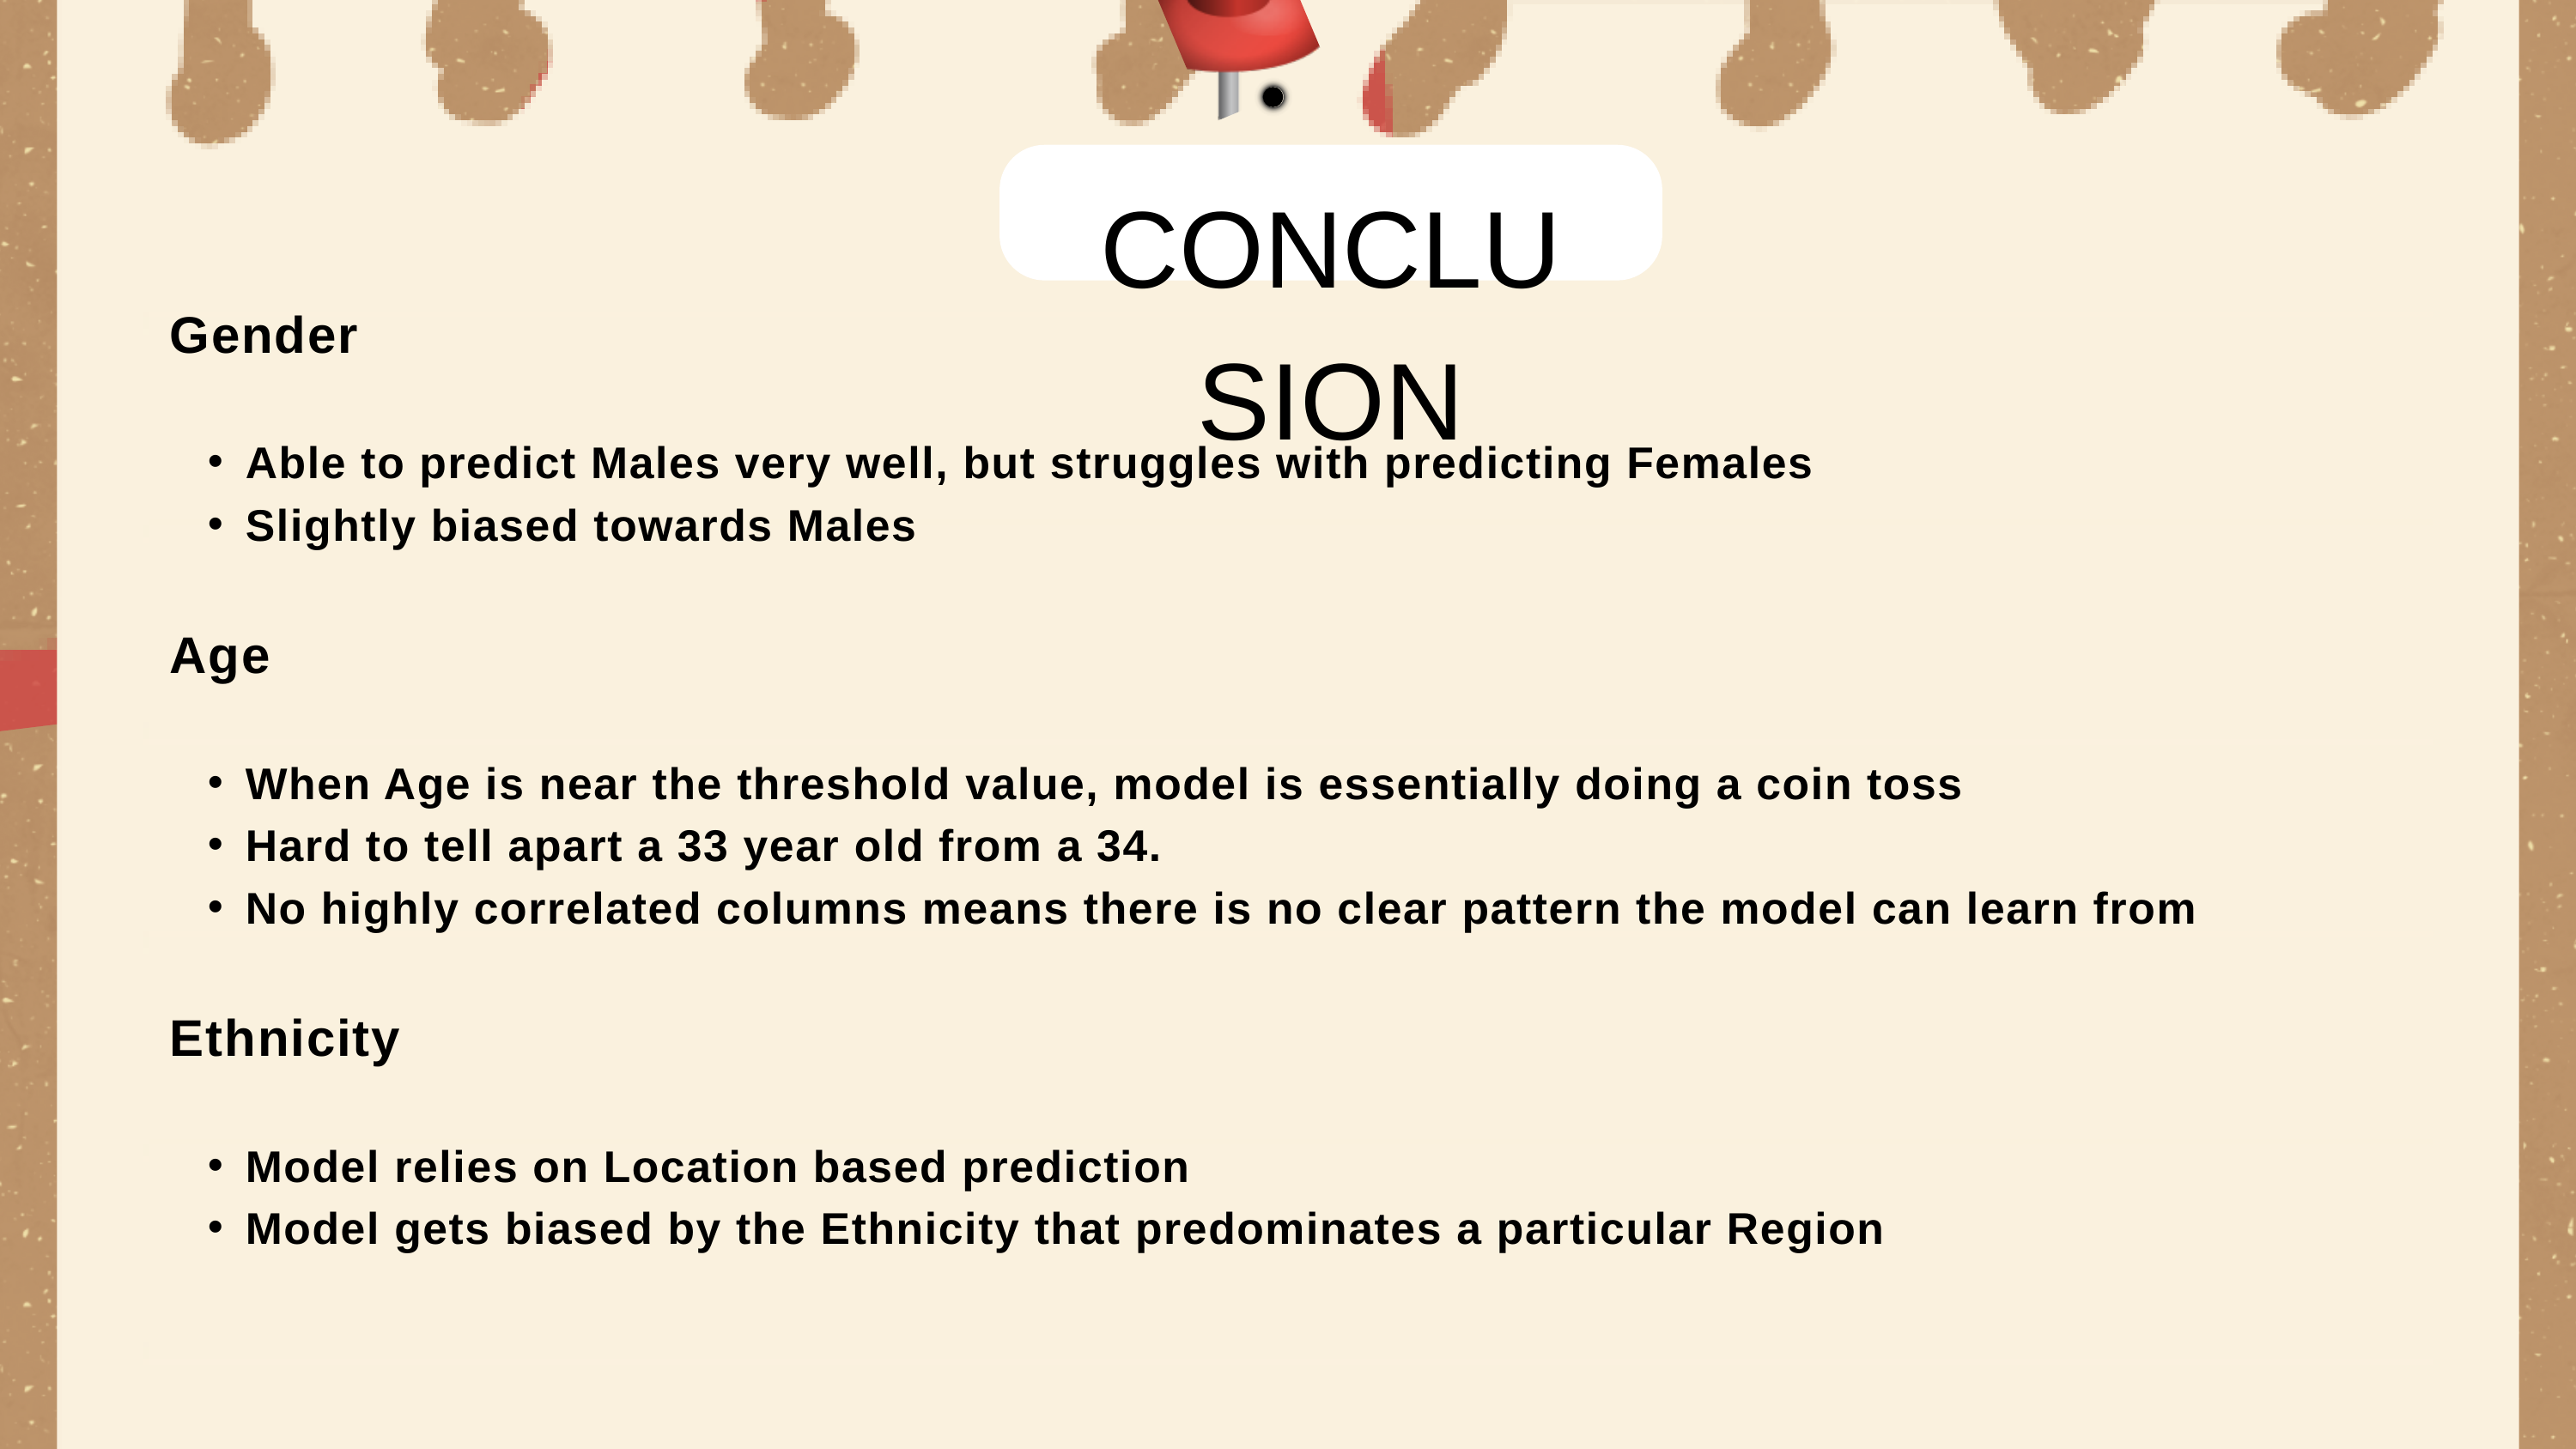

CONCLUSION

Gender

Able to predict Males very well, but struggles with predicting Females
Slightly biased towards Males

Age

When Age is near the threshold value, model is essentially doing a coin toss
Hard to tell apart a 33 year old from a 34.
No highly correlated columns means there is no clear pattern the model can learn from

Ethnicity

Model relies on Location based prediction
Model gets biased by the Ethnicity that predominates a particular Region